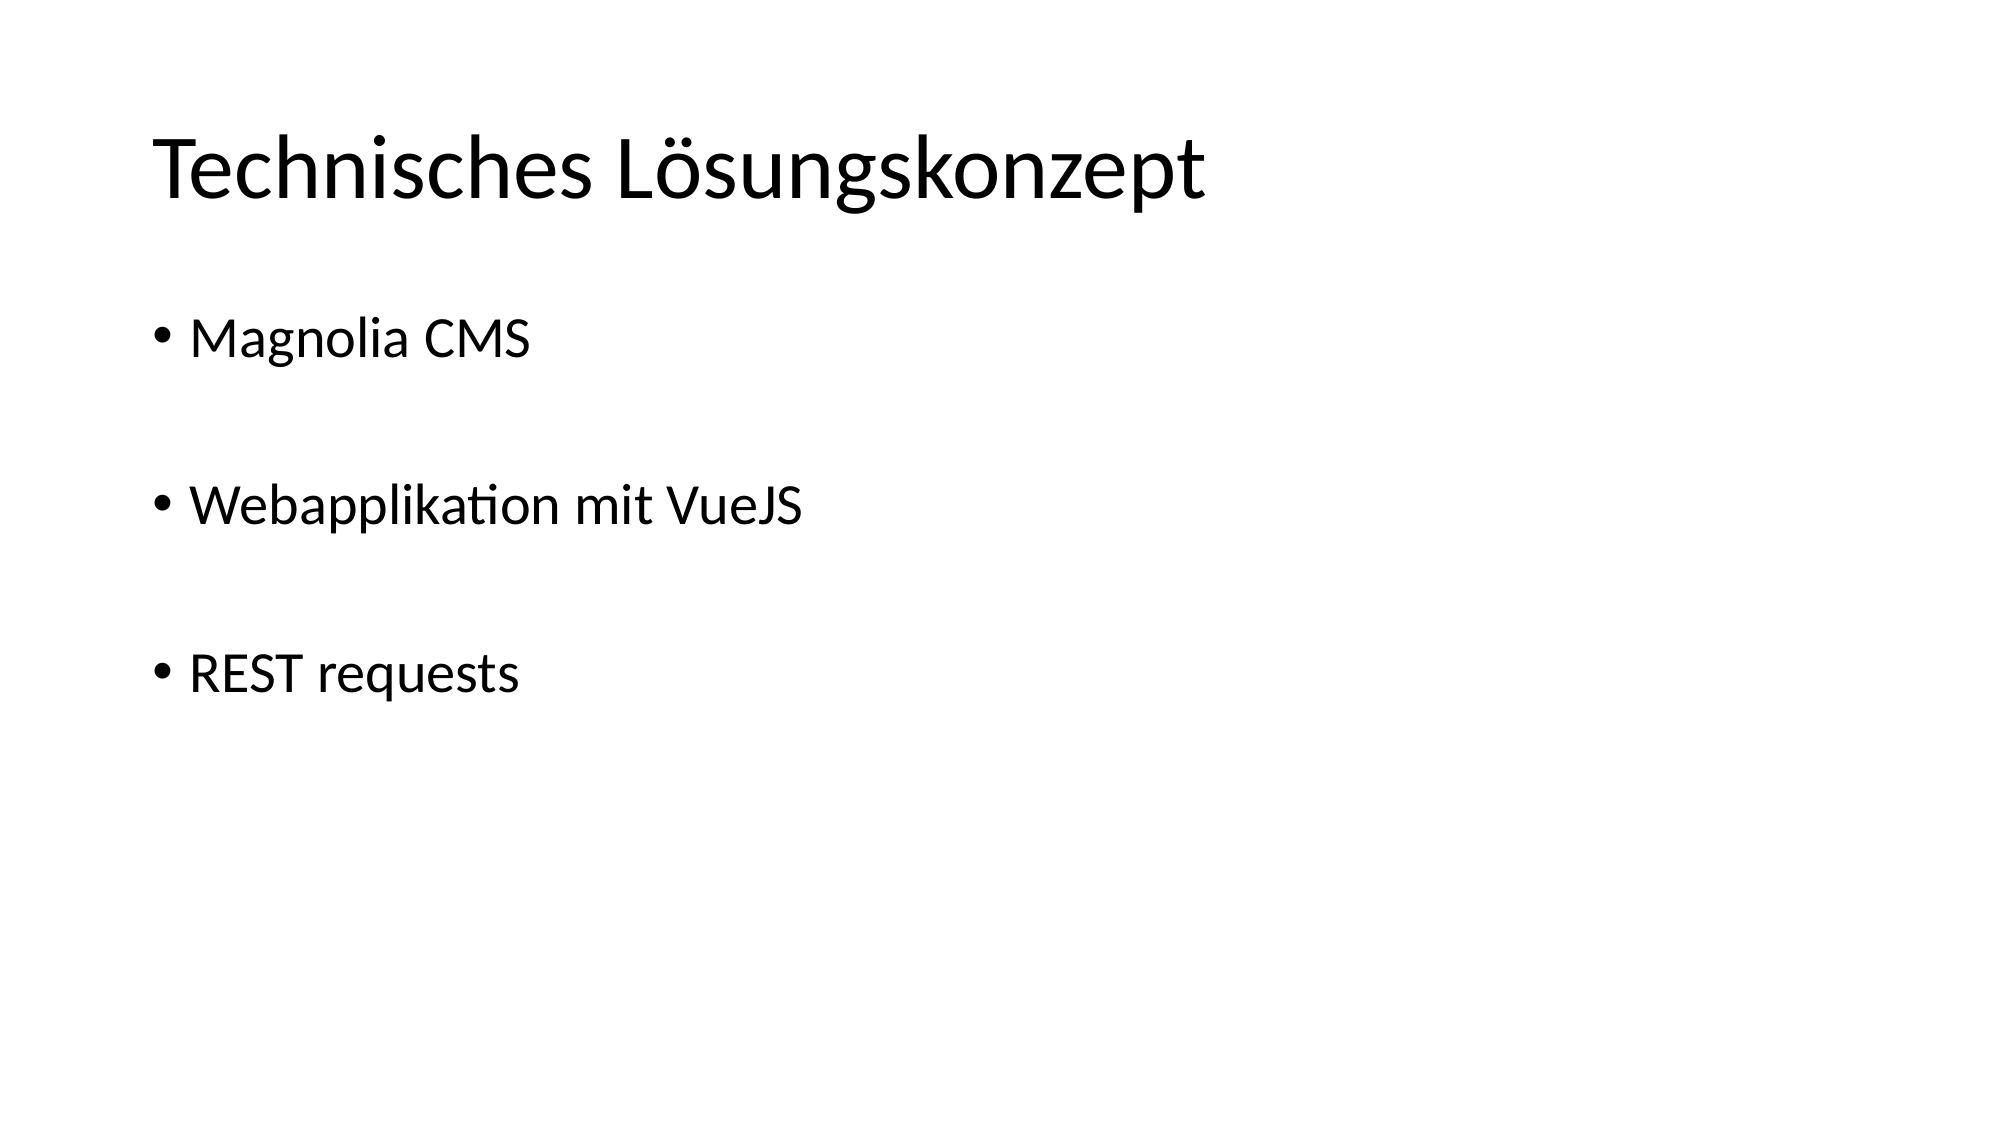

# Technisches Lösungskonzept
Magnolia CMS

Webapplikation mit VueJS

REST requests